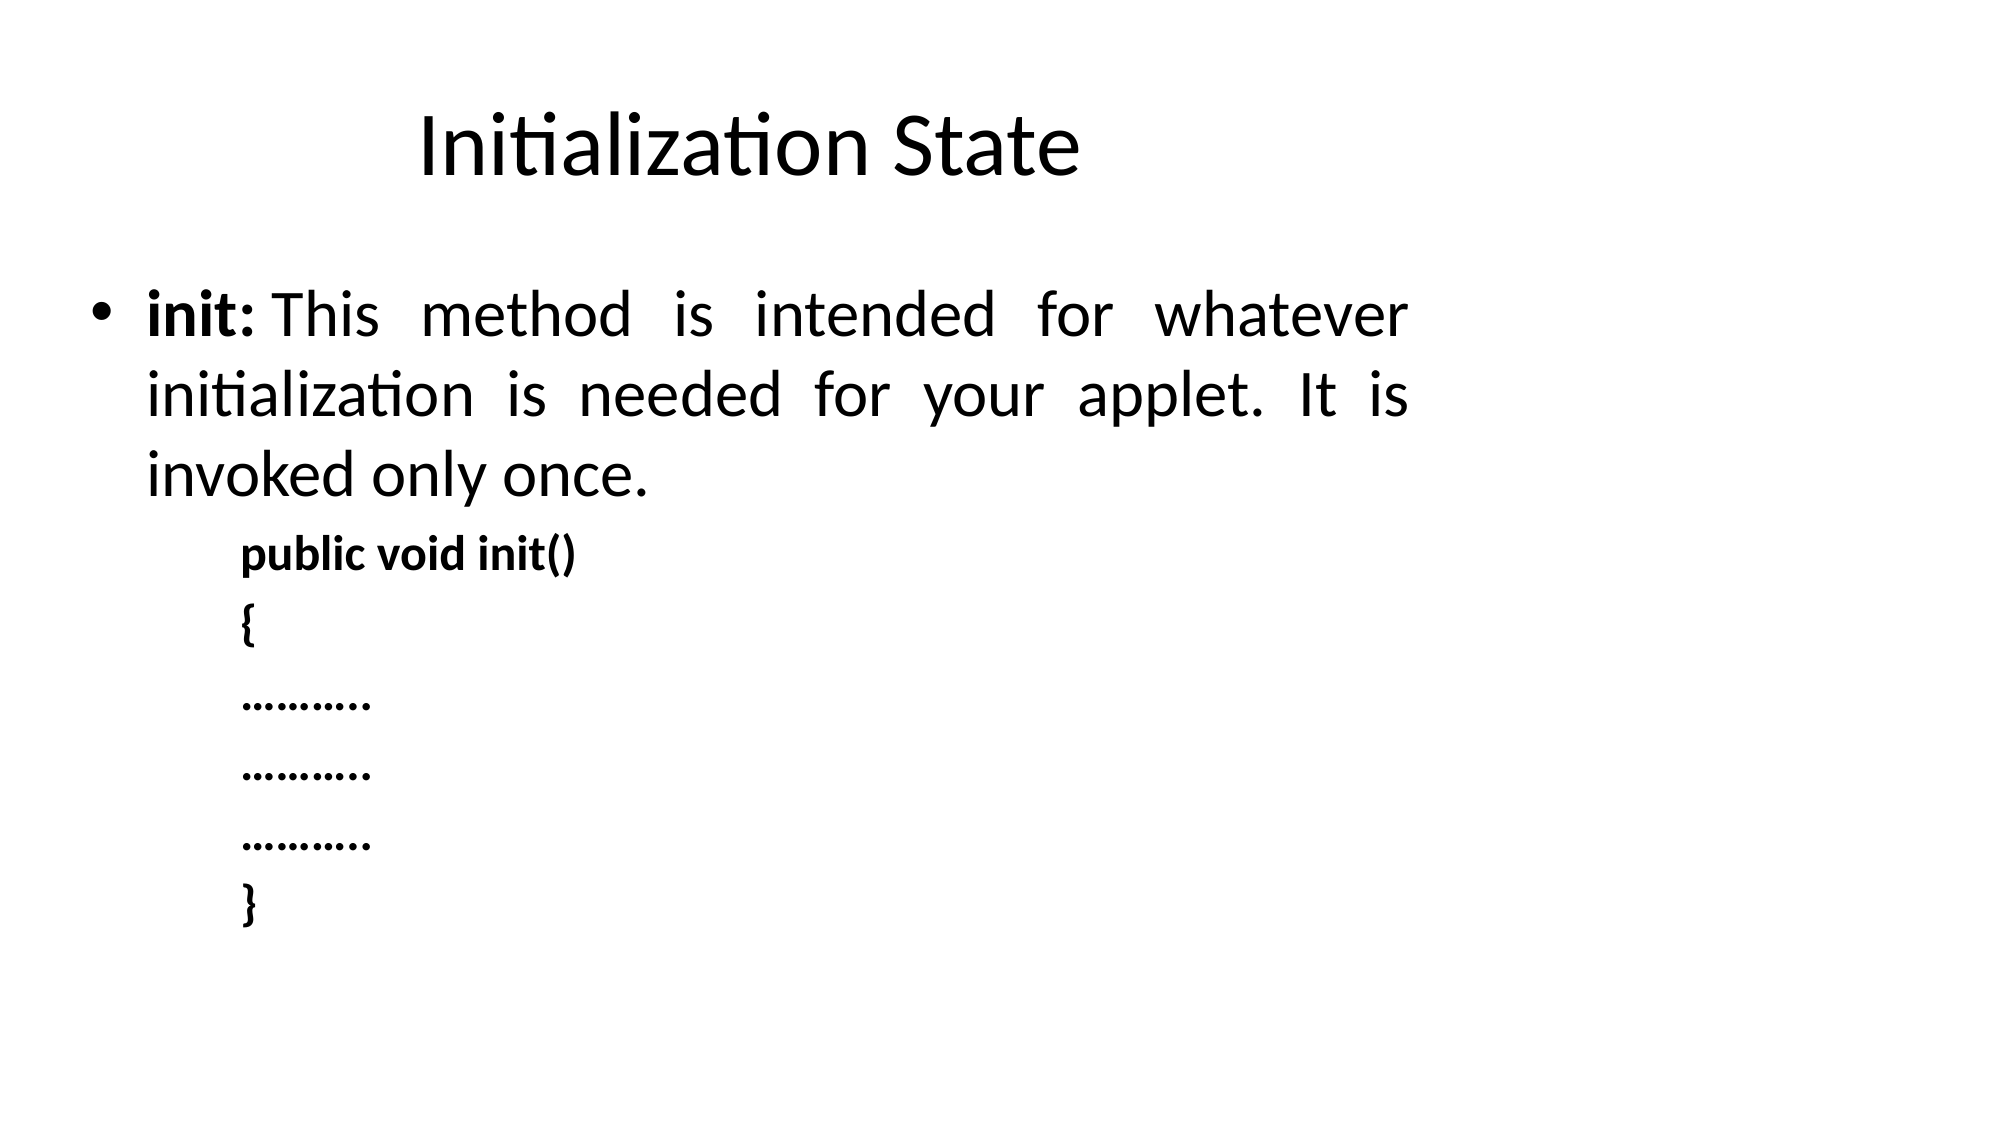

# Initialization State
init: This method is intended for whatever initialization is needed for your applet. It is invoked only once.
public void init()
{
………..
………..
………..
}